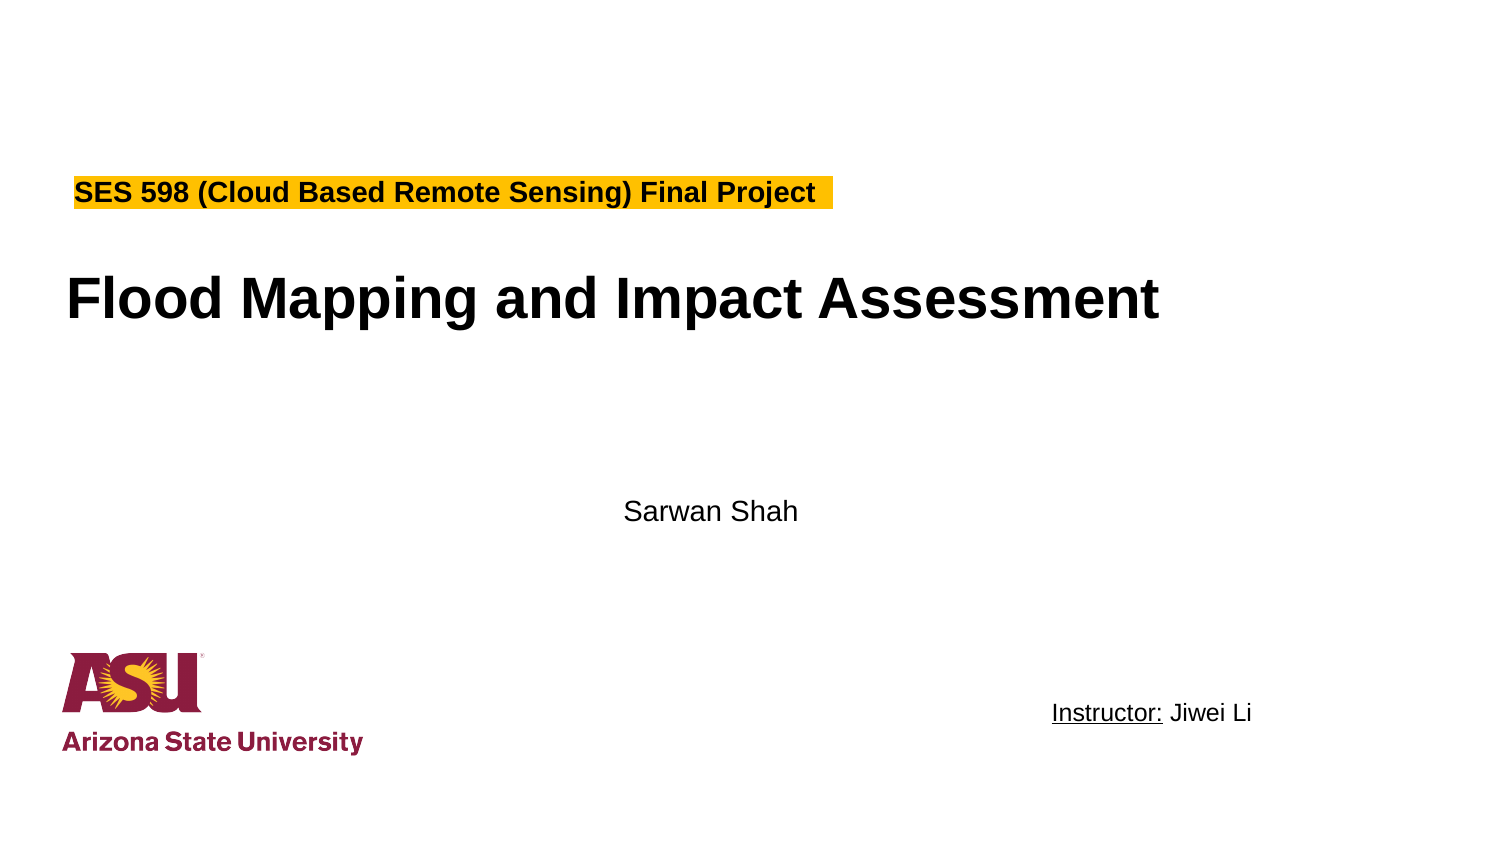

SES 598 (Cloud Based Remote Sensing) Final Project
# Flood Mapping and Impact Assessment
Sarwan Shah
Instructor: Jiwei Li